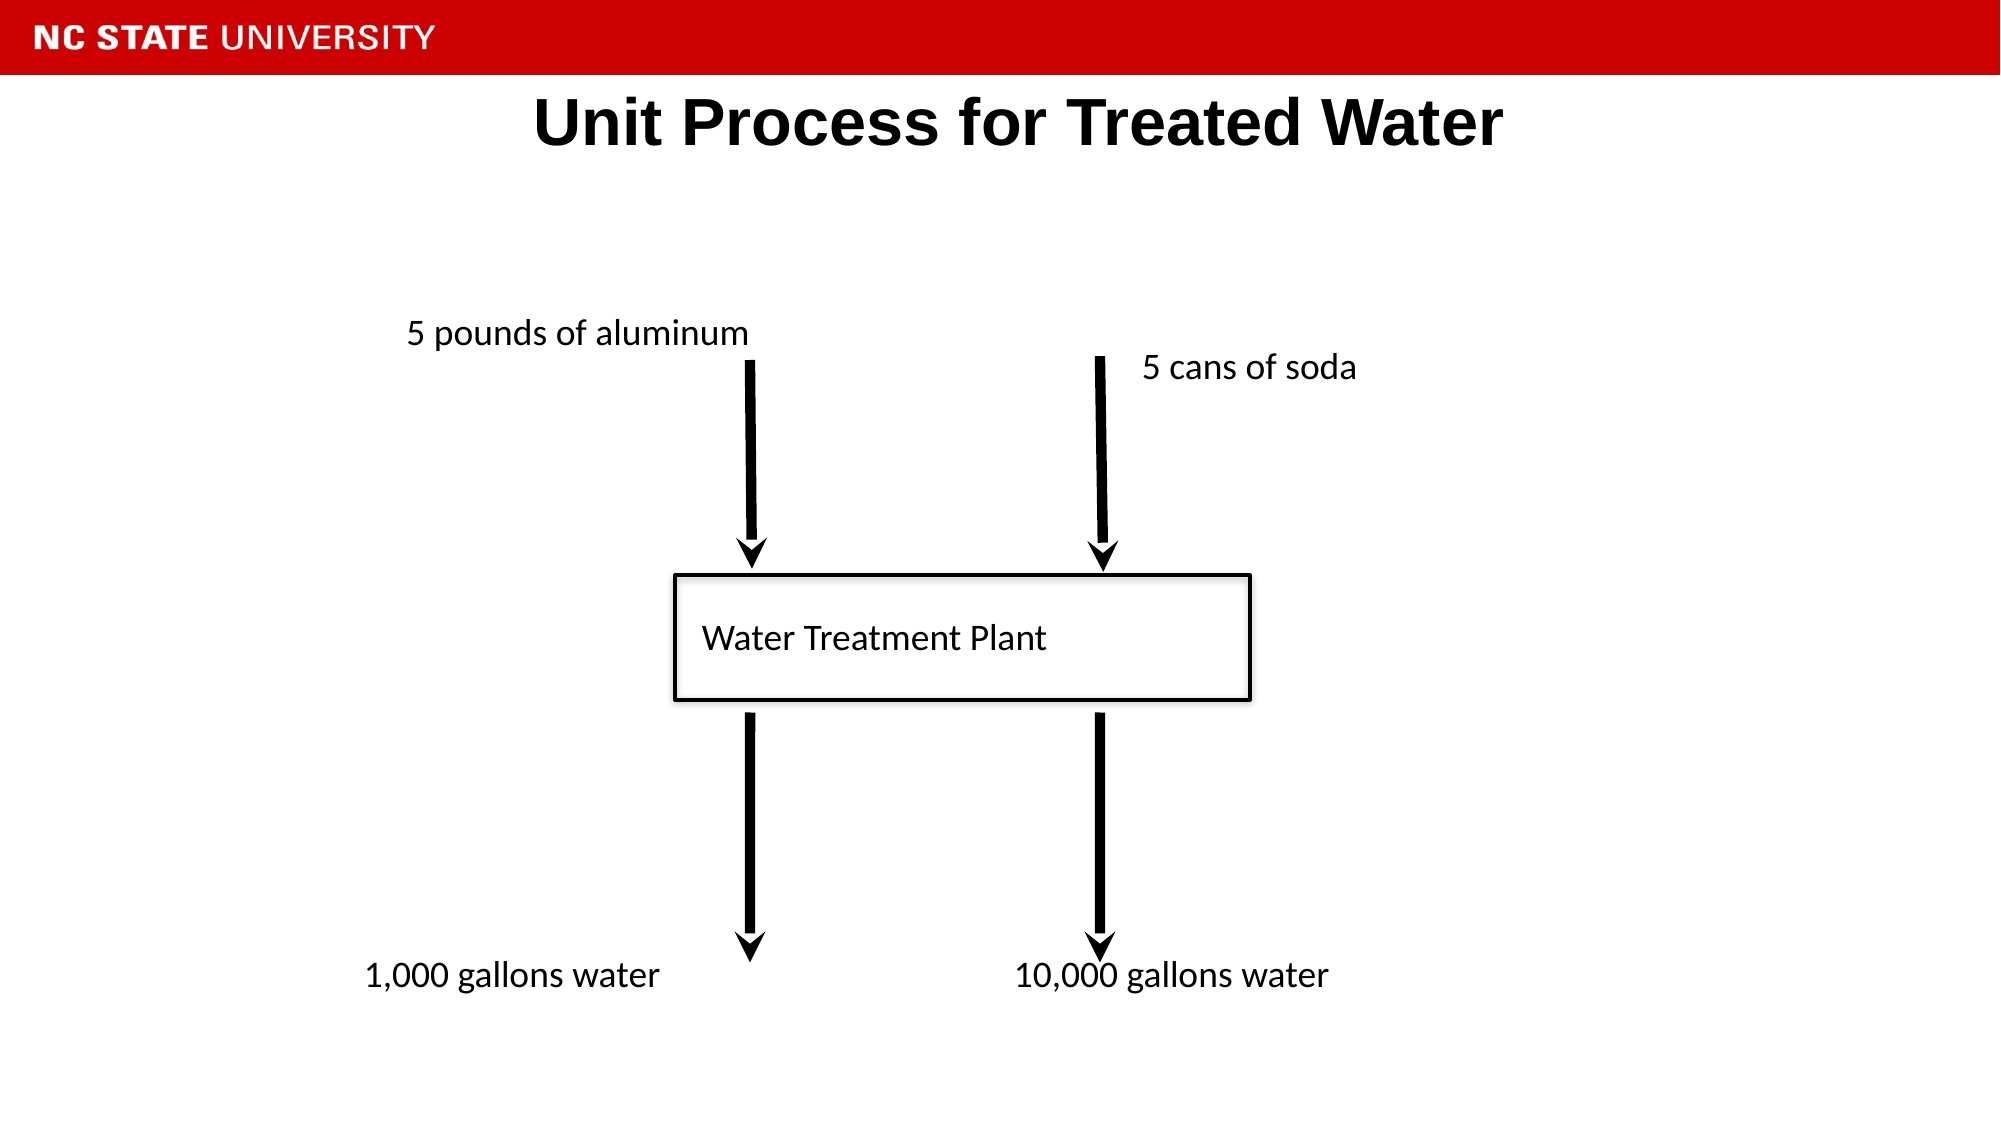

# Unit Process for Treated Water
5 pounds of aluminum
5 cans of soda

Water Treatment Plant

1,000 gallons water
10,000 gallons water